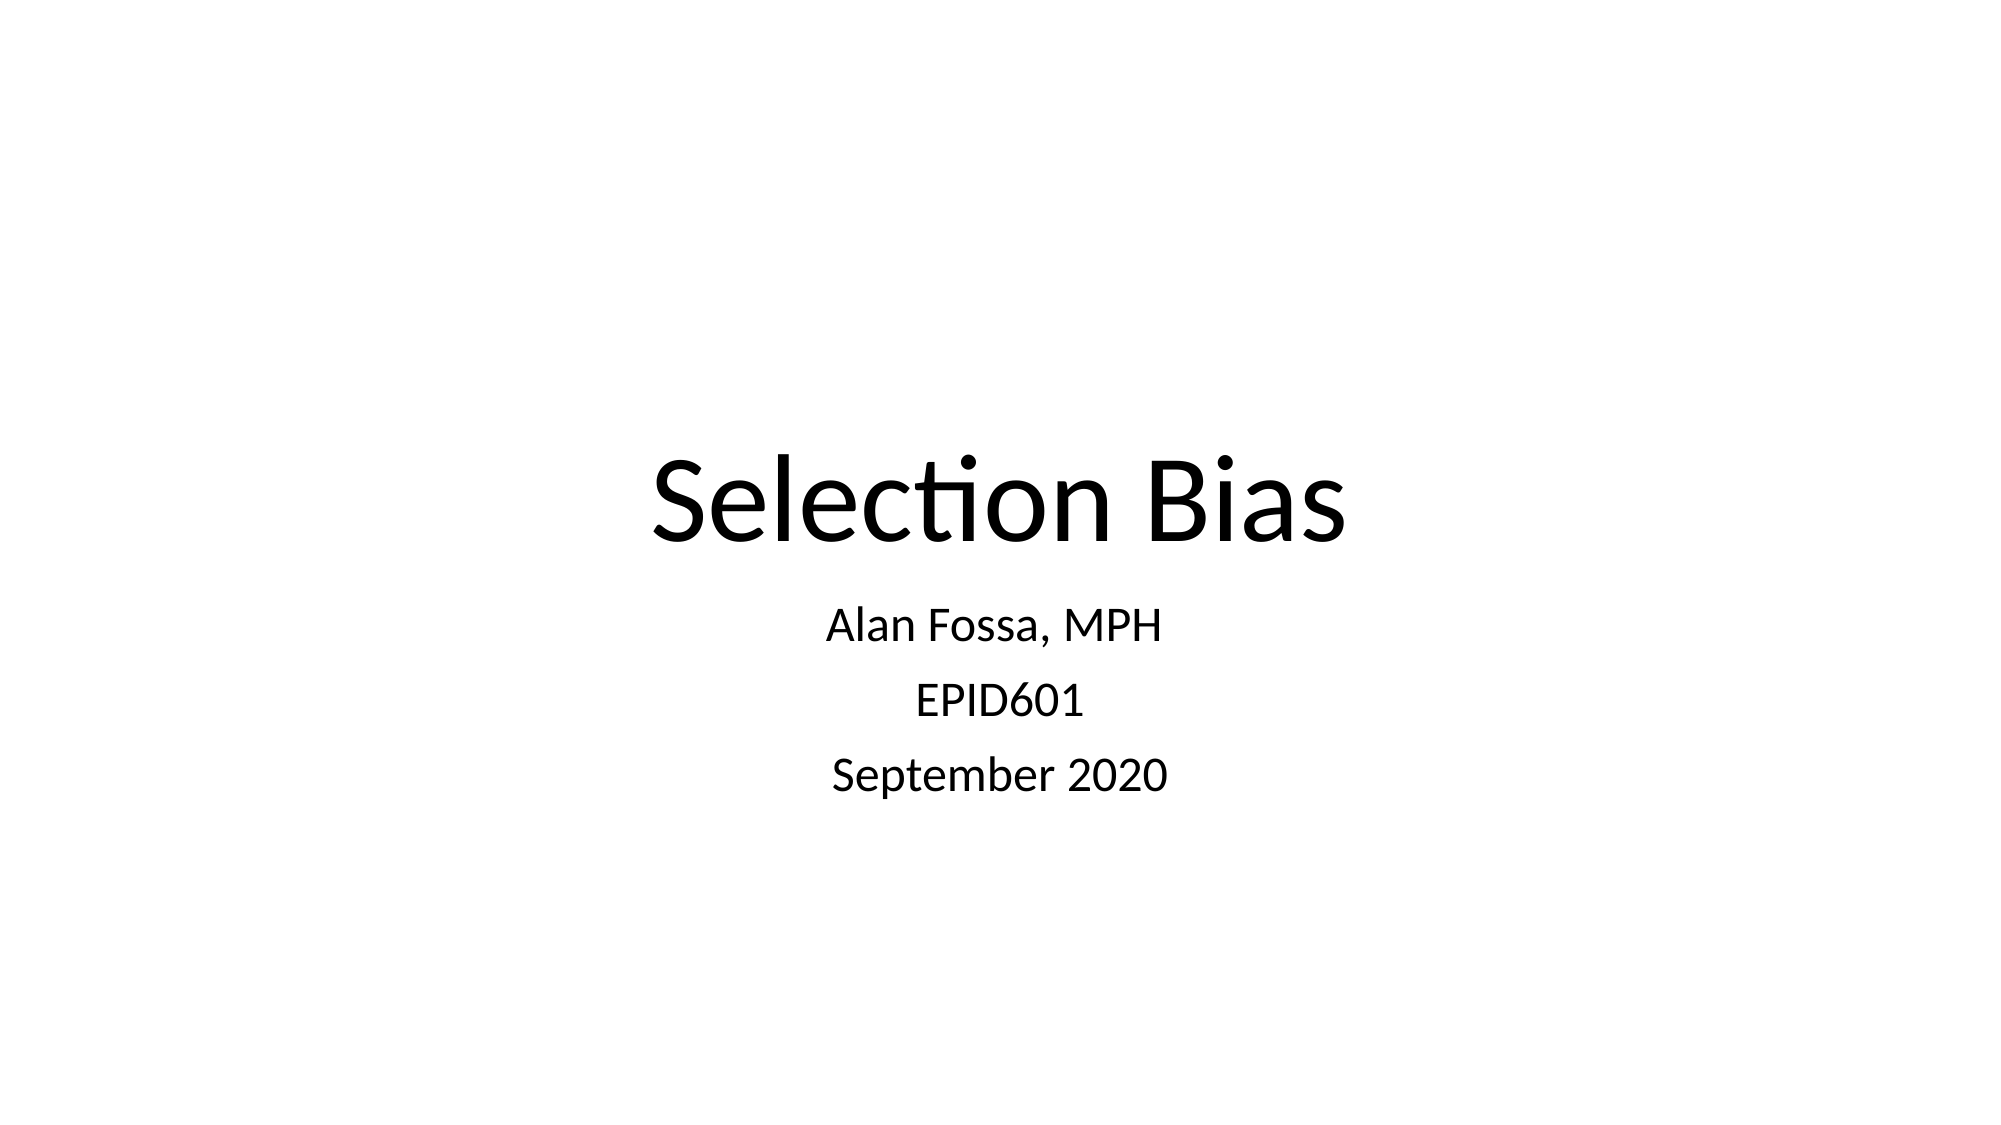

# Selection Bias
Alan Fossa, MPH
EPID601
September 2020